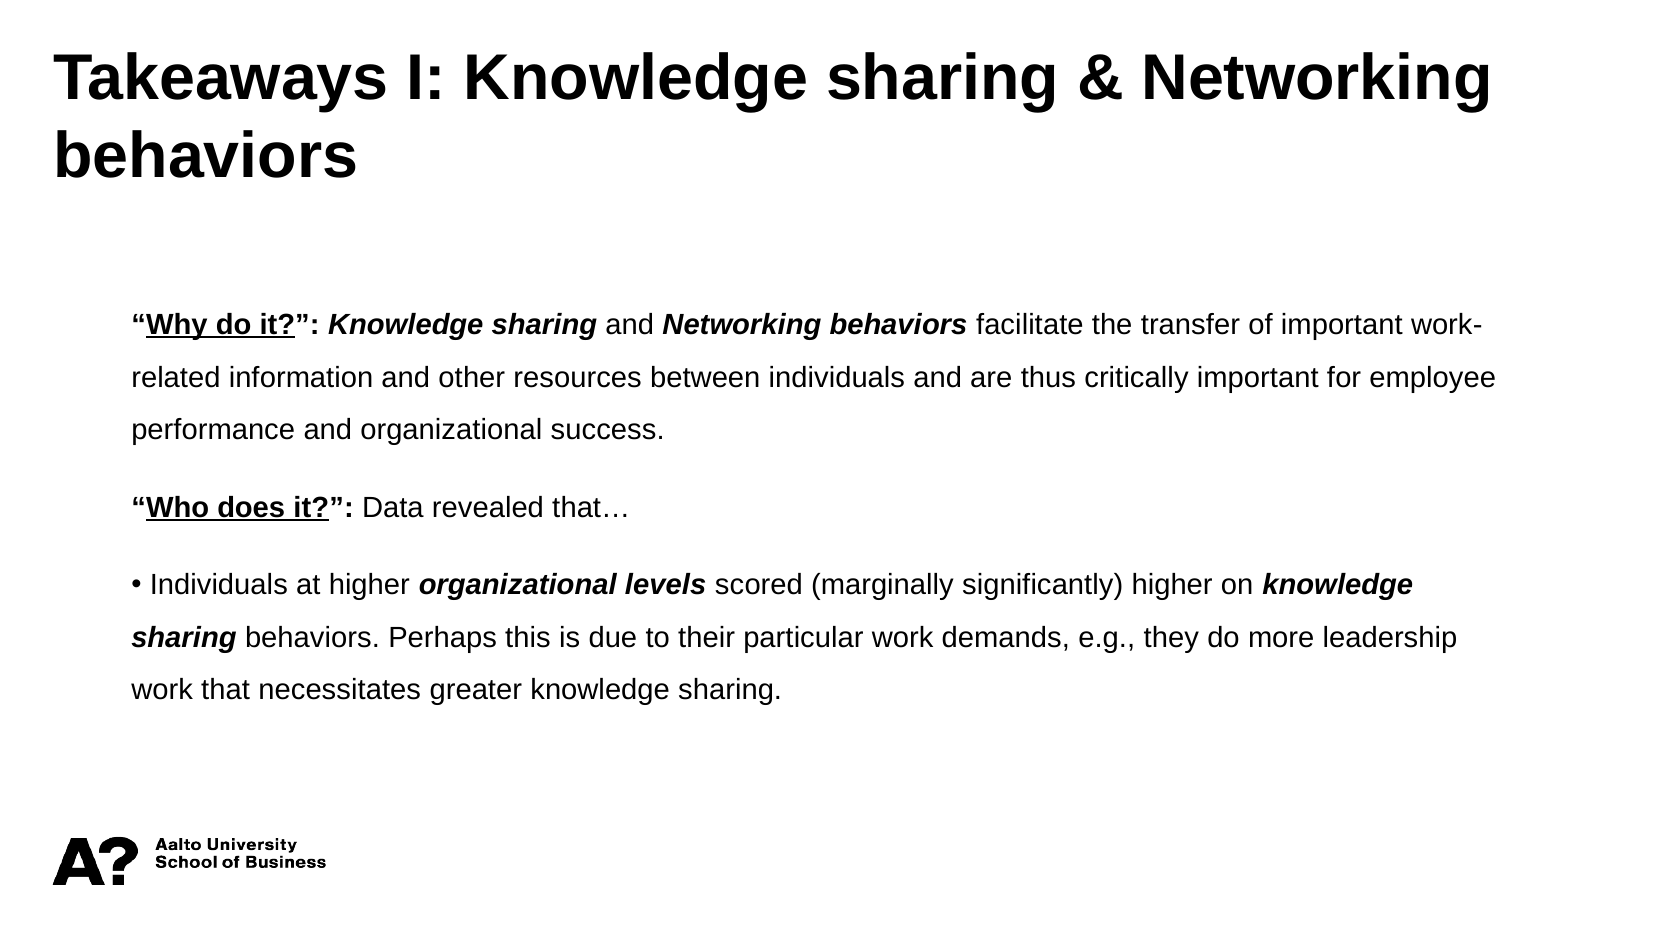

Takeaways I: Knowledge sharing & Networking behaviors
“Why do it?”: Knowledge sharing and Networking behaviors facilitate the transfer of important work-related information and other resources between individuals and are thus critically important for employee performance and organizational success.
“Who does it?”: Data revealed that…
 Individuals at higher organizational levels scored (marginally significantly) higher on knowledge sharing behaviors. Perhaps this is due to their particular work demands, e.g., they do more leadership work that necessitates greater knowledge sharing.